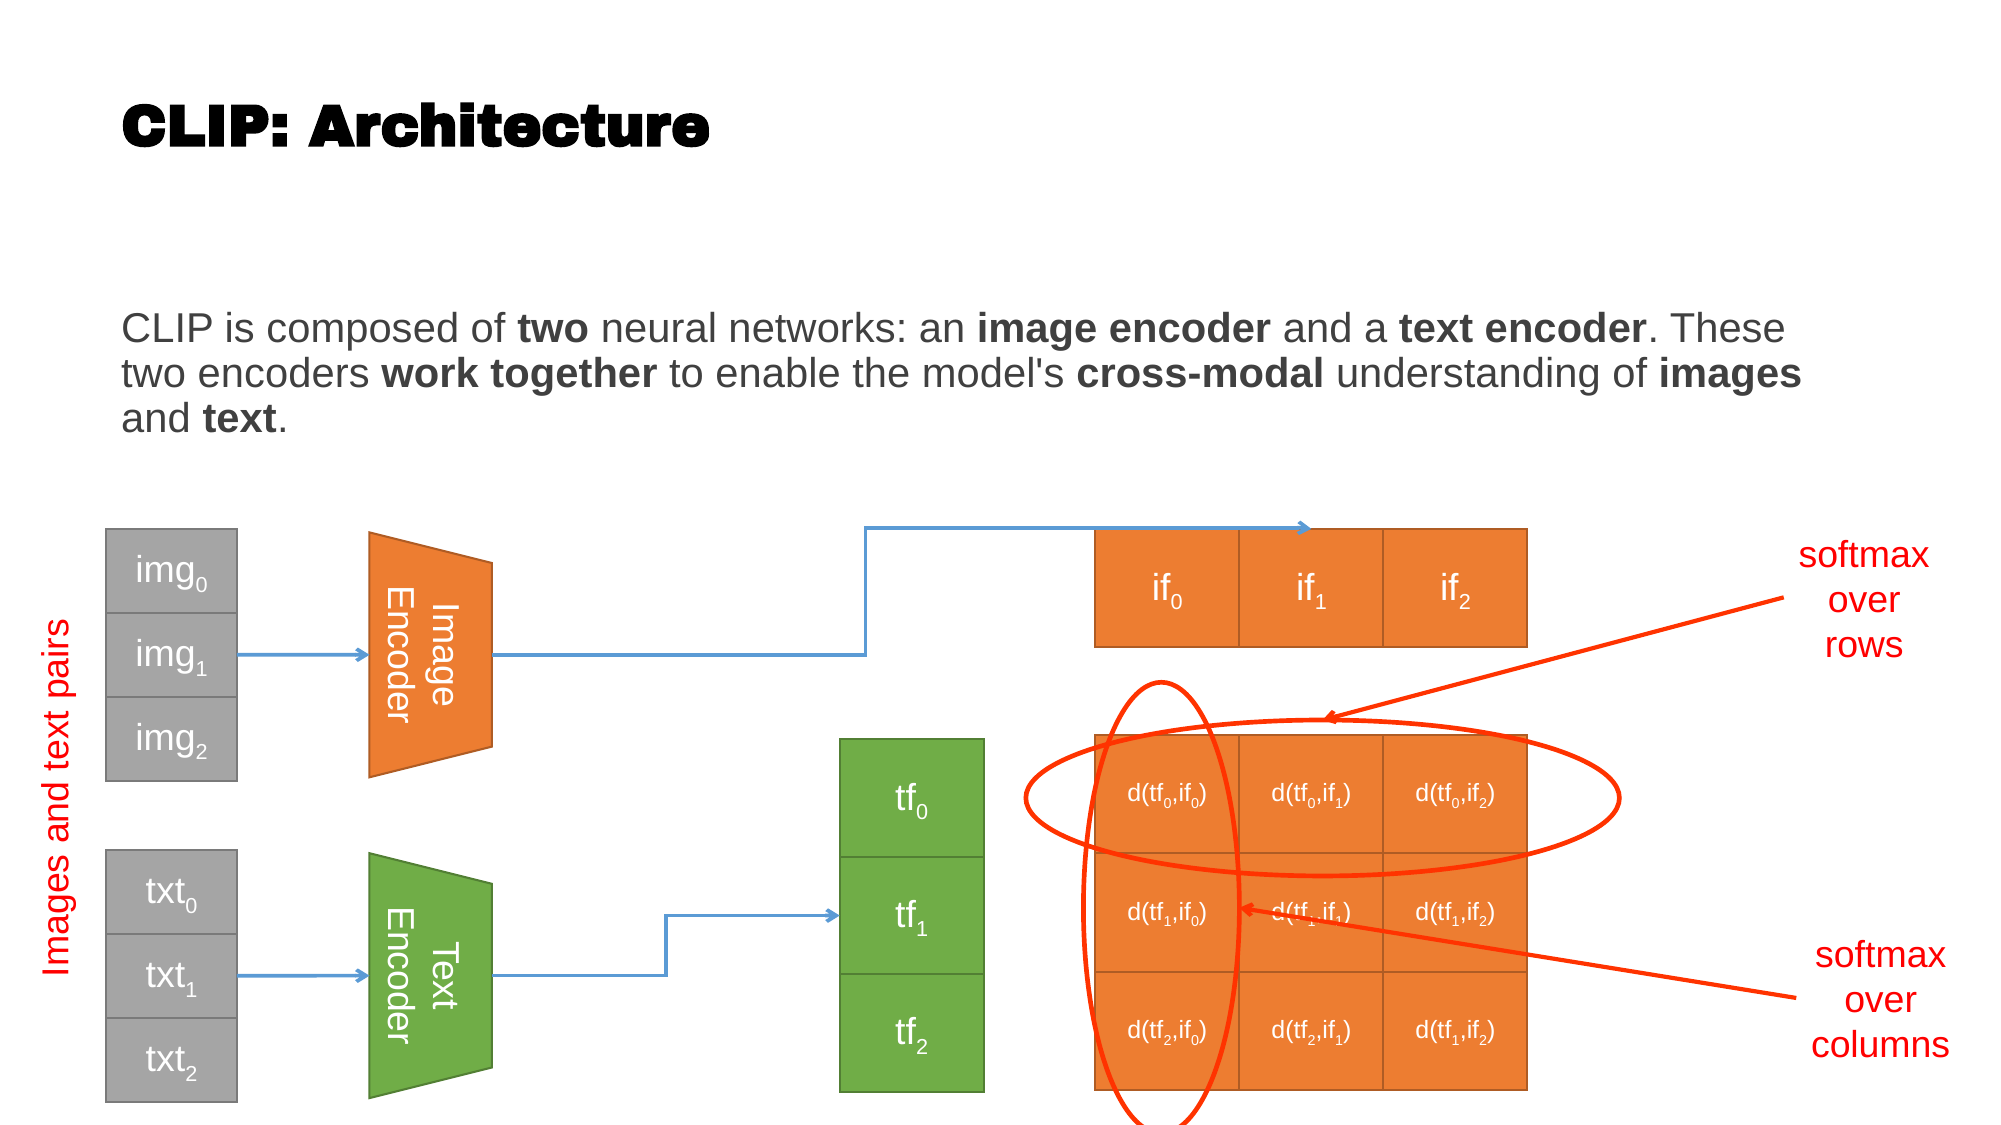

# CLIP: Architecture
CLIP is composed of two neural networks: an image encoder and a text encoder. These two encoders work together to enable the model's cross-modal understanding of images and text.
softmax
over
rows
img0
if0
if1
if2
Image
Encoder
img1
img2

d(tf0,if0)
d(tf0,if1)
d(tf0,if2)
tf0
Images and text pairs

txt0
d(tf1,if0)
d(tf1,if1)
d(tf1,if2)
tf1
Text
Encoder
softmax
over
columns
txt1
d(tf2,if1)
d(tf1,if2)
d(tf2,if0)
tf2
txt2